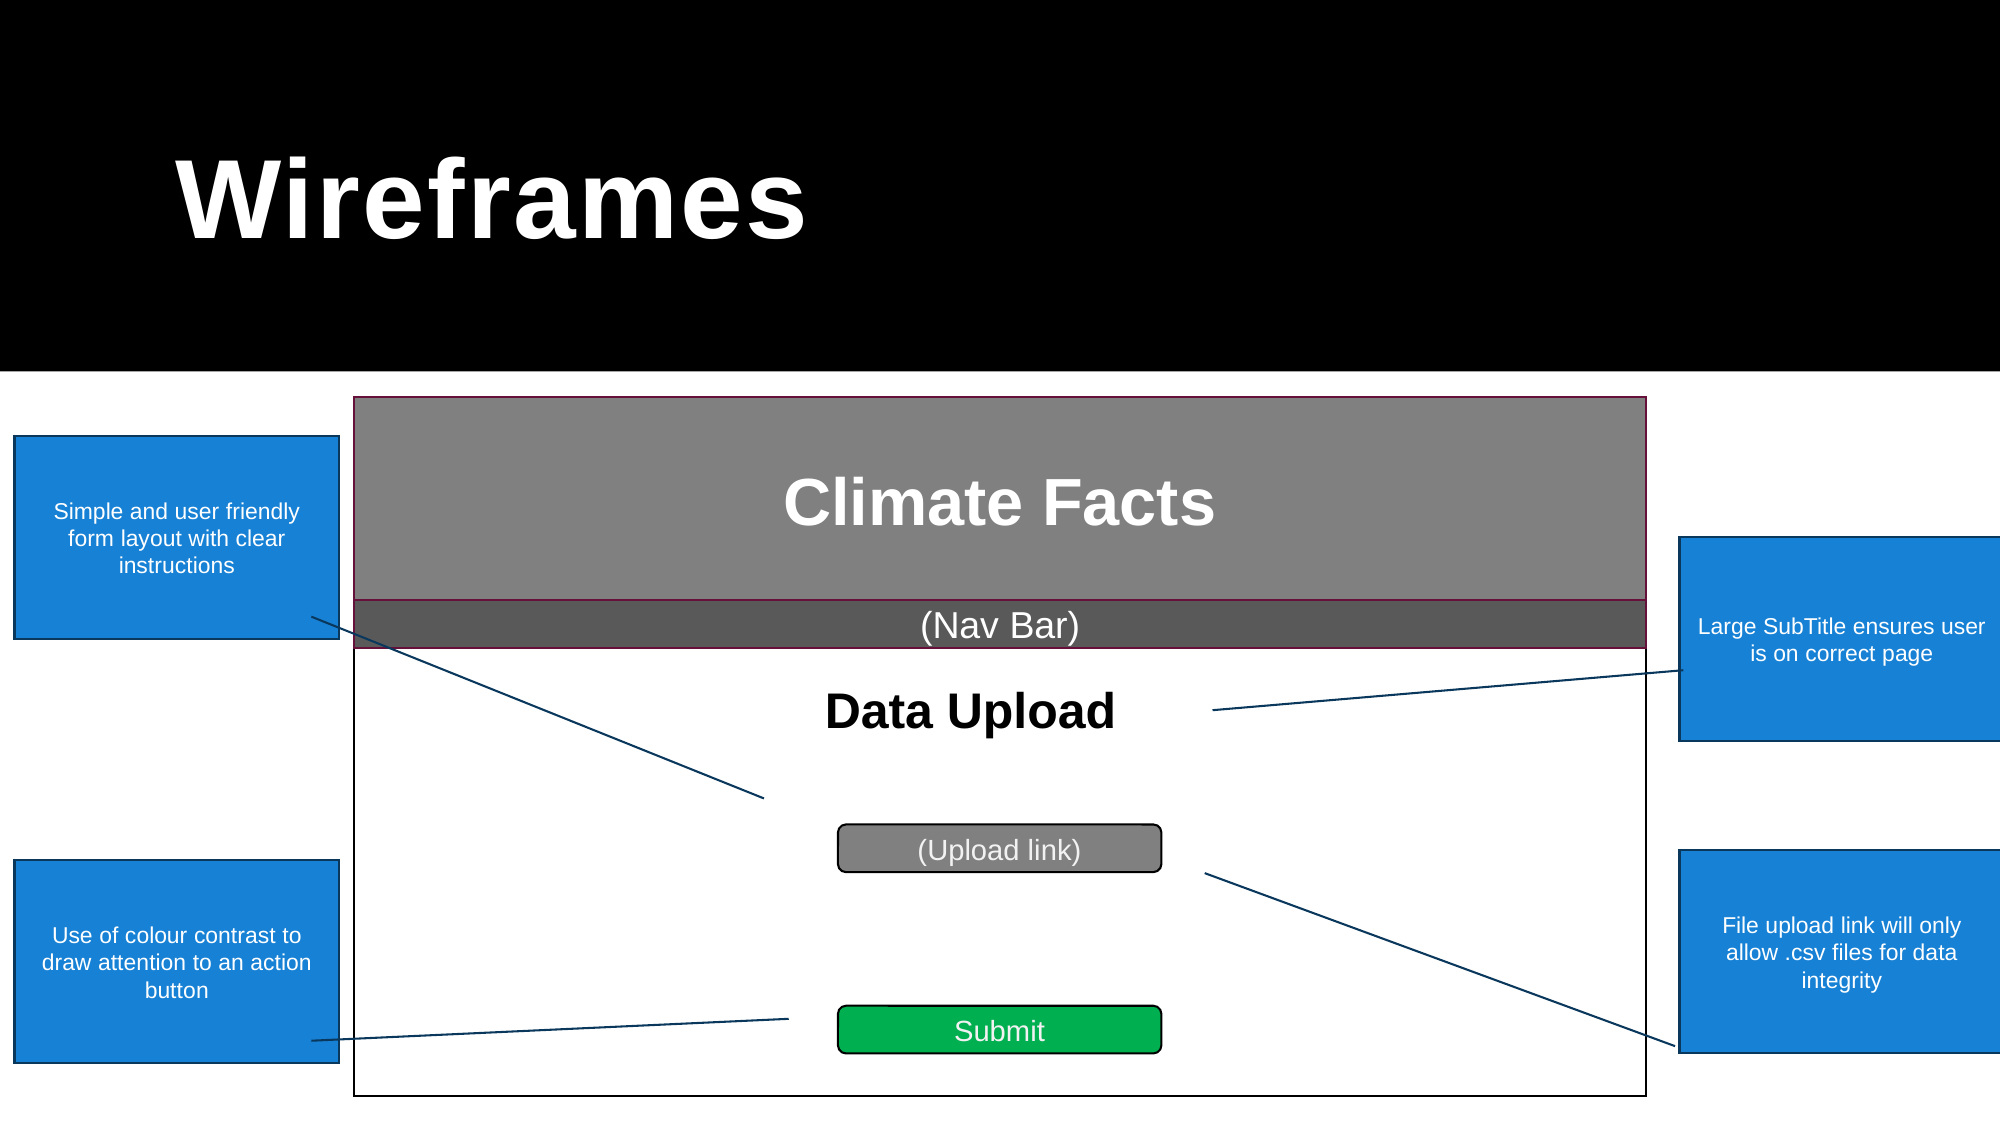

# Wireframes

Climate Facts
Simple and user friendly form layout with clear instructions
Large SubTitle ensures user is on correct page
(Nav Bar)
Data Upload
(Upload link)
File upload link will only allow .csv files for data integrity
Use of colour contrast to draw attention to an action button
Submit